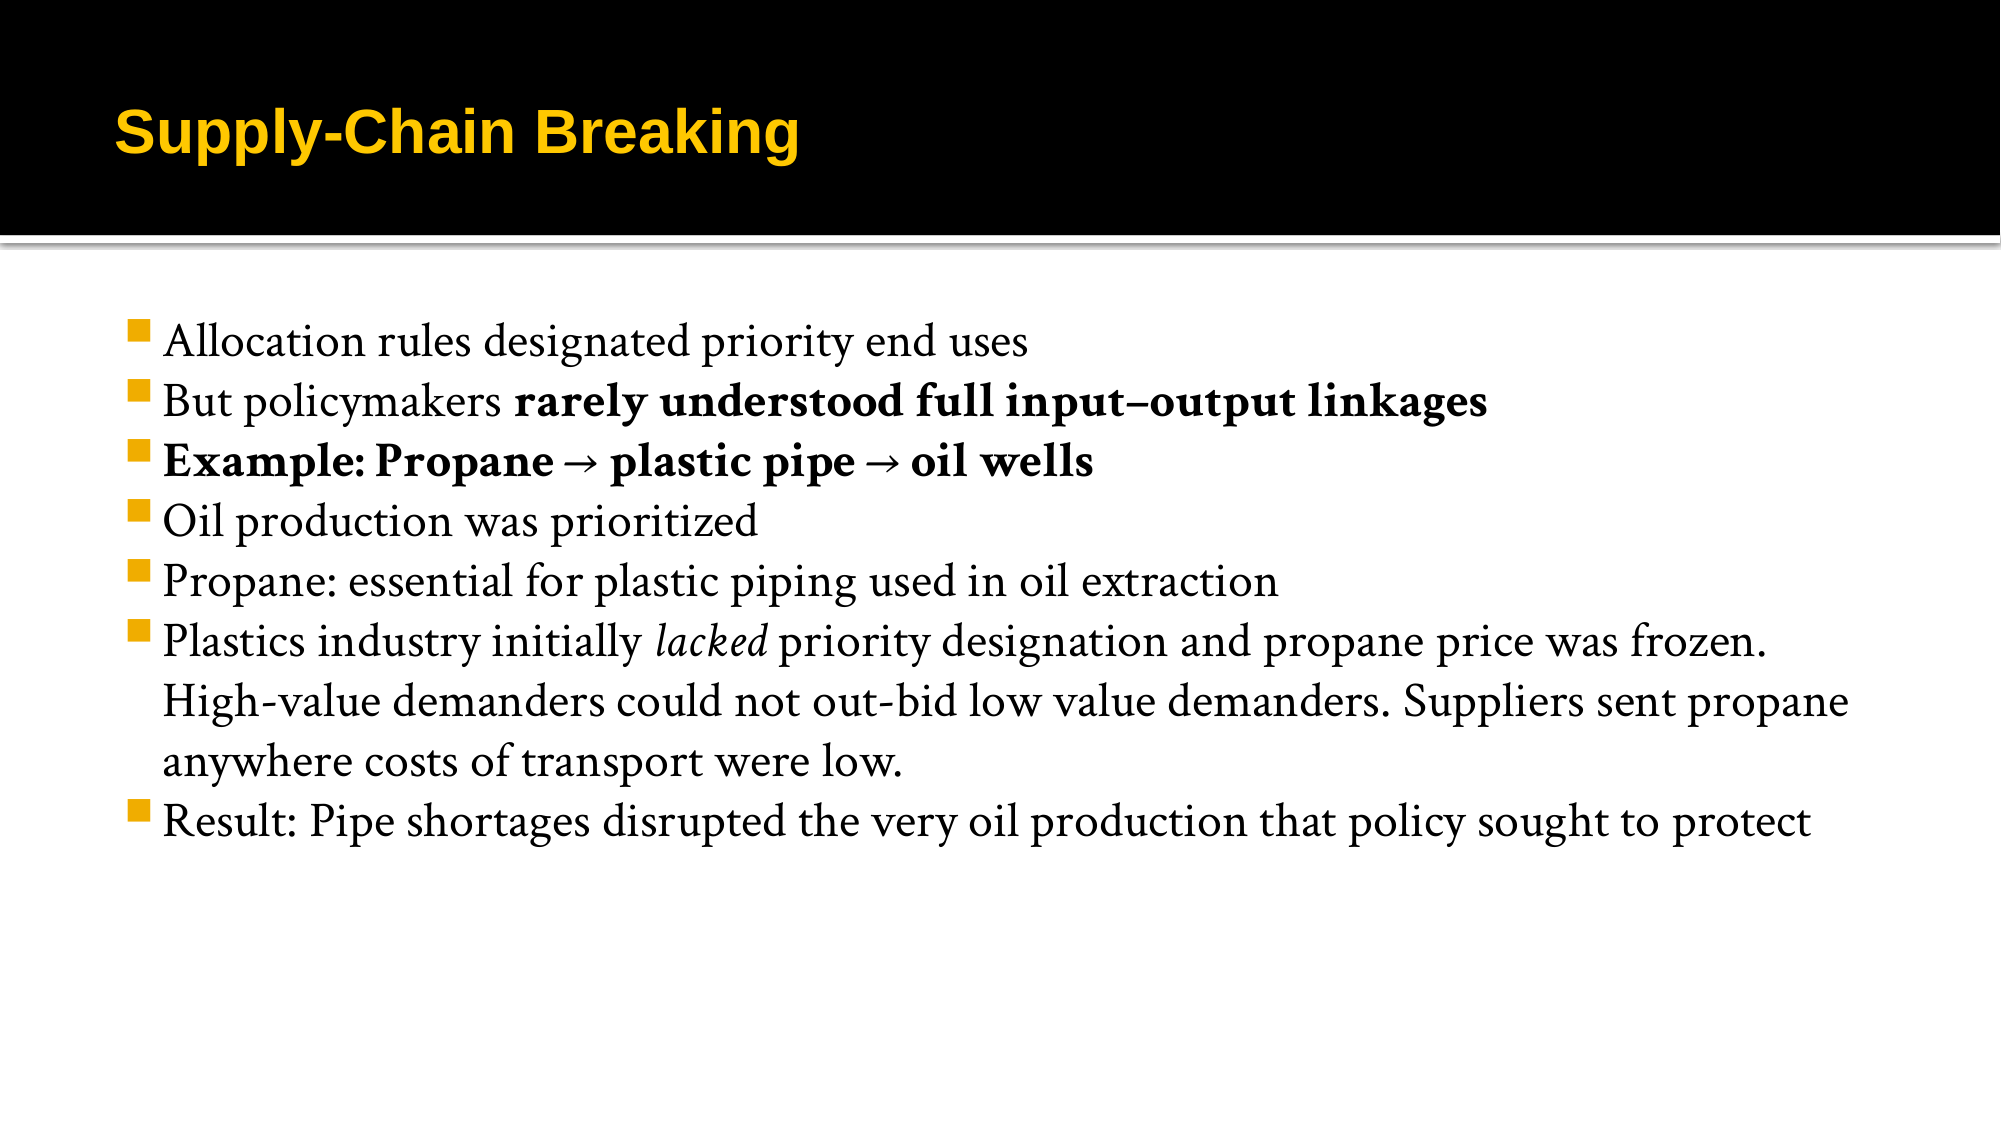

# Supply-Chain Breaking
Allocation rules designated priority end uses
But policymakers rarely understood full input–output linkages
Example: Propane → plastic pipe → oil wells
Oil production was prioritized
Propane: essential for plastic piping used in oil extraction
Plastics industry initially lacked priority designation and propane price was frozen. High-value demanders could not out-bid low value demanders. Suppliers sent propane anywhere costs of transport were low.
Result: Pipe shortages disrupted the very oil production that policy sought to protect